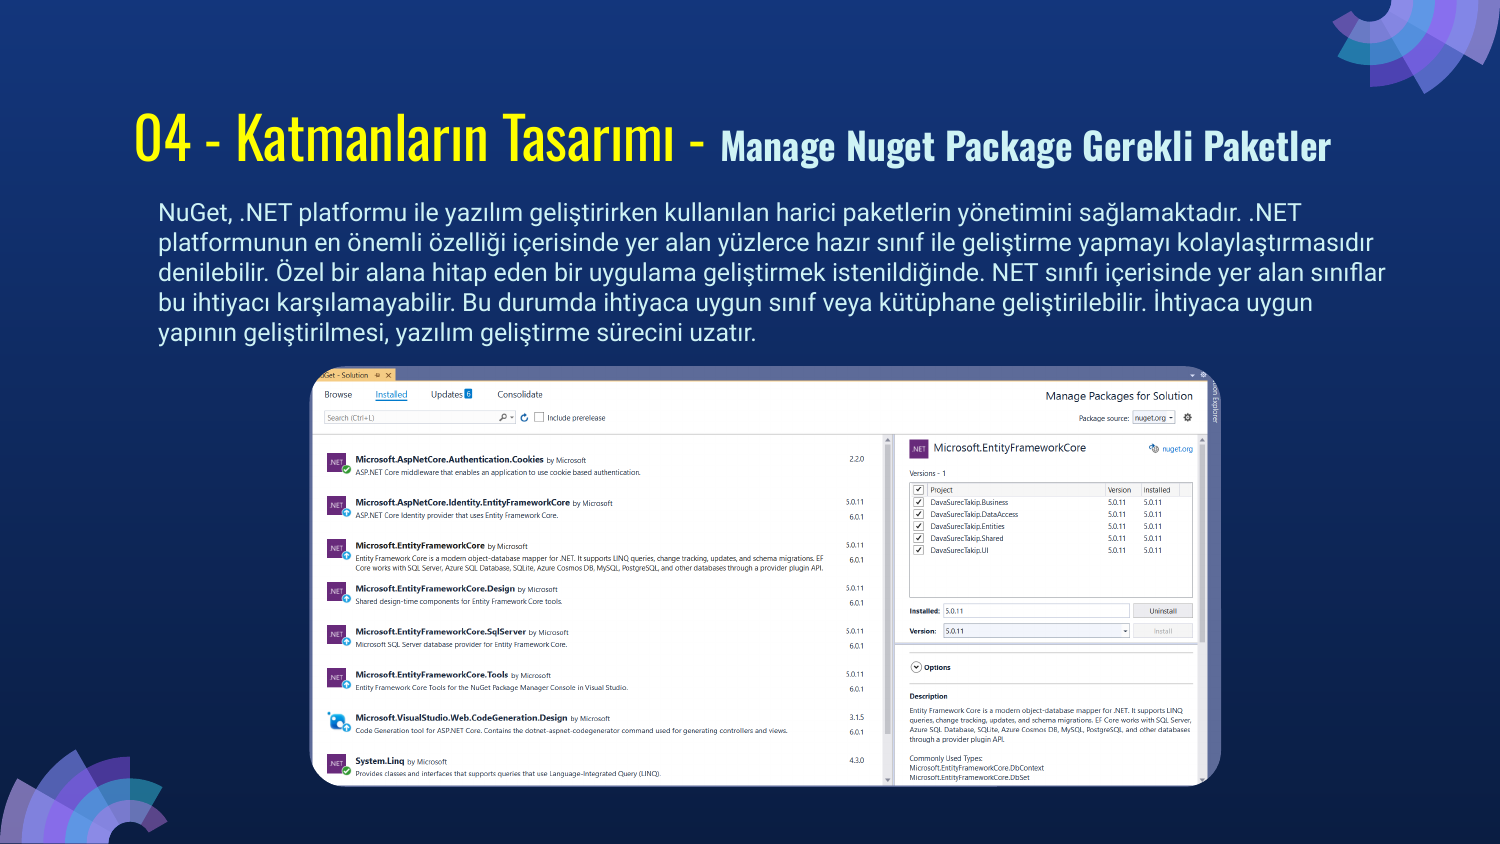

04 - Katmanların Tasarımı - Manage Nuget Package Gerekli Paketler
# NuGet, .NET platformu ile yazılım geliştirirken kullanılan harici paketlerin yönetimini sağlamaktadır. .NET platformunun en önemli özelliği içerisinde yer alan yüzlerce hazır sınıf ile geliştirme yapmayı kolaylaştırmasıdır denilebilir. Özel bir alana hitap eden bir uygulama geliştirmek istenildiğinde. NET sınıfı içerisinde yer alan sınıflar bu ihtiyacı karşılamayabilir. Bu durumda ihtiyaca uygun sınıf veya kütüphane geliştirilebilir. İhtiyaca uygun yapının geliştirilmesi, yazılım geliştirme sürecini uzatır.